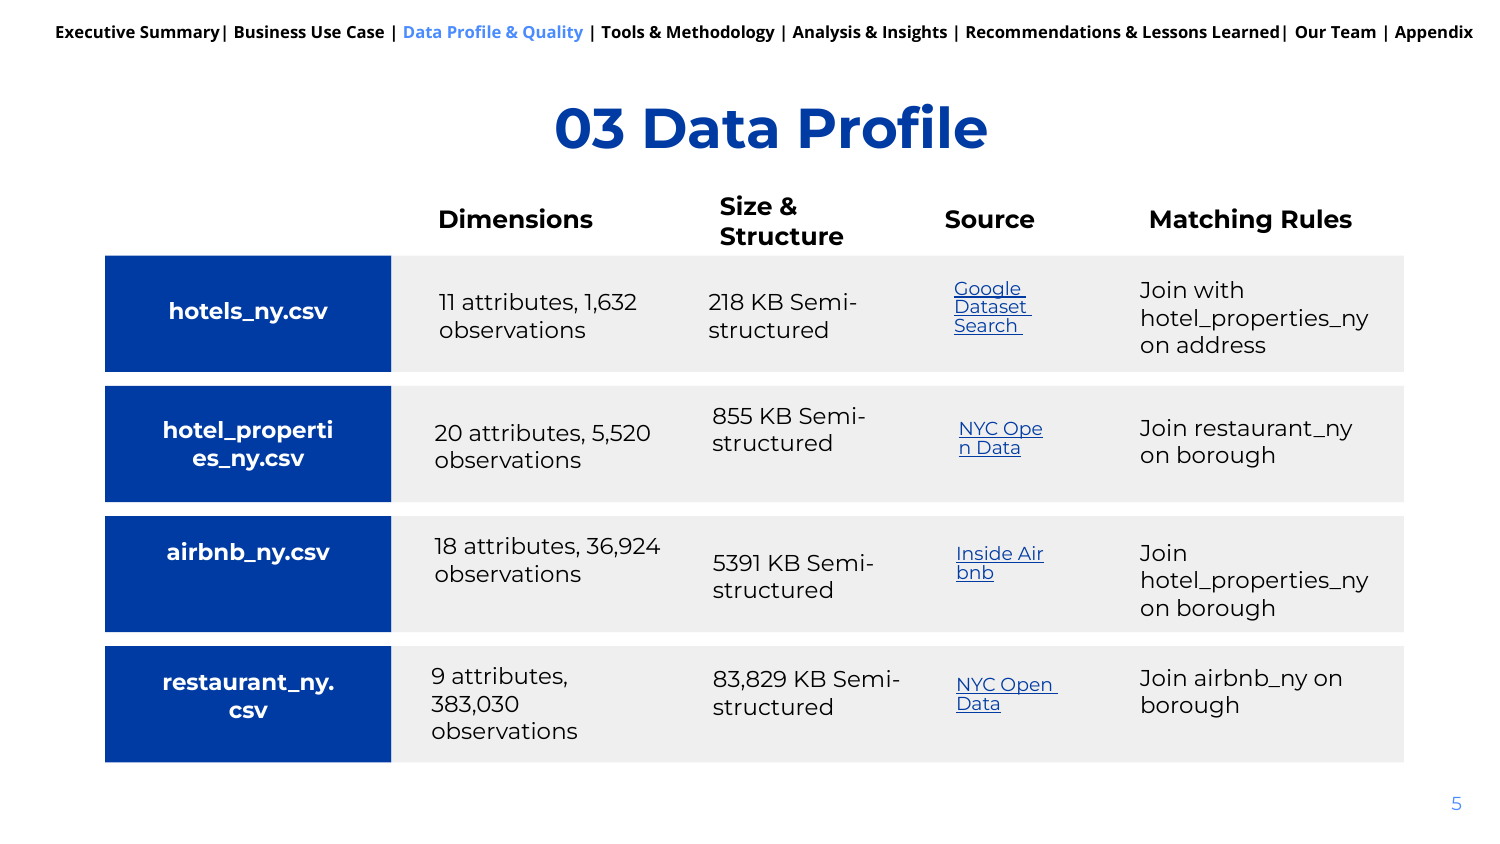

Executive Summary| Business Use Case | Data Profile & Quality | Tools & Methodology | Analysis & Insights | Recommendations & Lessons Learned| Our Team | Appendix
# 03 Data Profile
Size & Structure
Dimensions
Source
Matching Rules

Join with hotel_properties_ny on address
Google Dataset Search
11 attributes, 1,632 observations
218 KB Semi-structured
hotels_ny.csv

855 KB Semi-structured
Join restaurant_ny on borough
hotel_properties_ny.csv
NYC Open Data
20 attributes, 5,520 observations

18 attributes, 36,924 observations
airbnb_ny.csv
Join hotel_properties_ny on borough
Inside Airbnb
5391 KB Semi-structured

9 attributes,  383,030 observations
Join airbnb_ny on borough
83,829 KB Semi-structured
restaurant_ny.csv
NYC Open Data
5